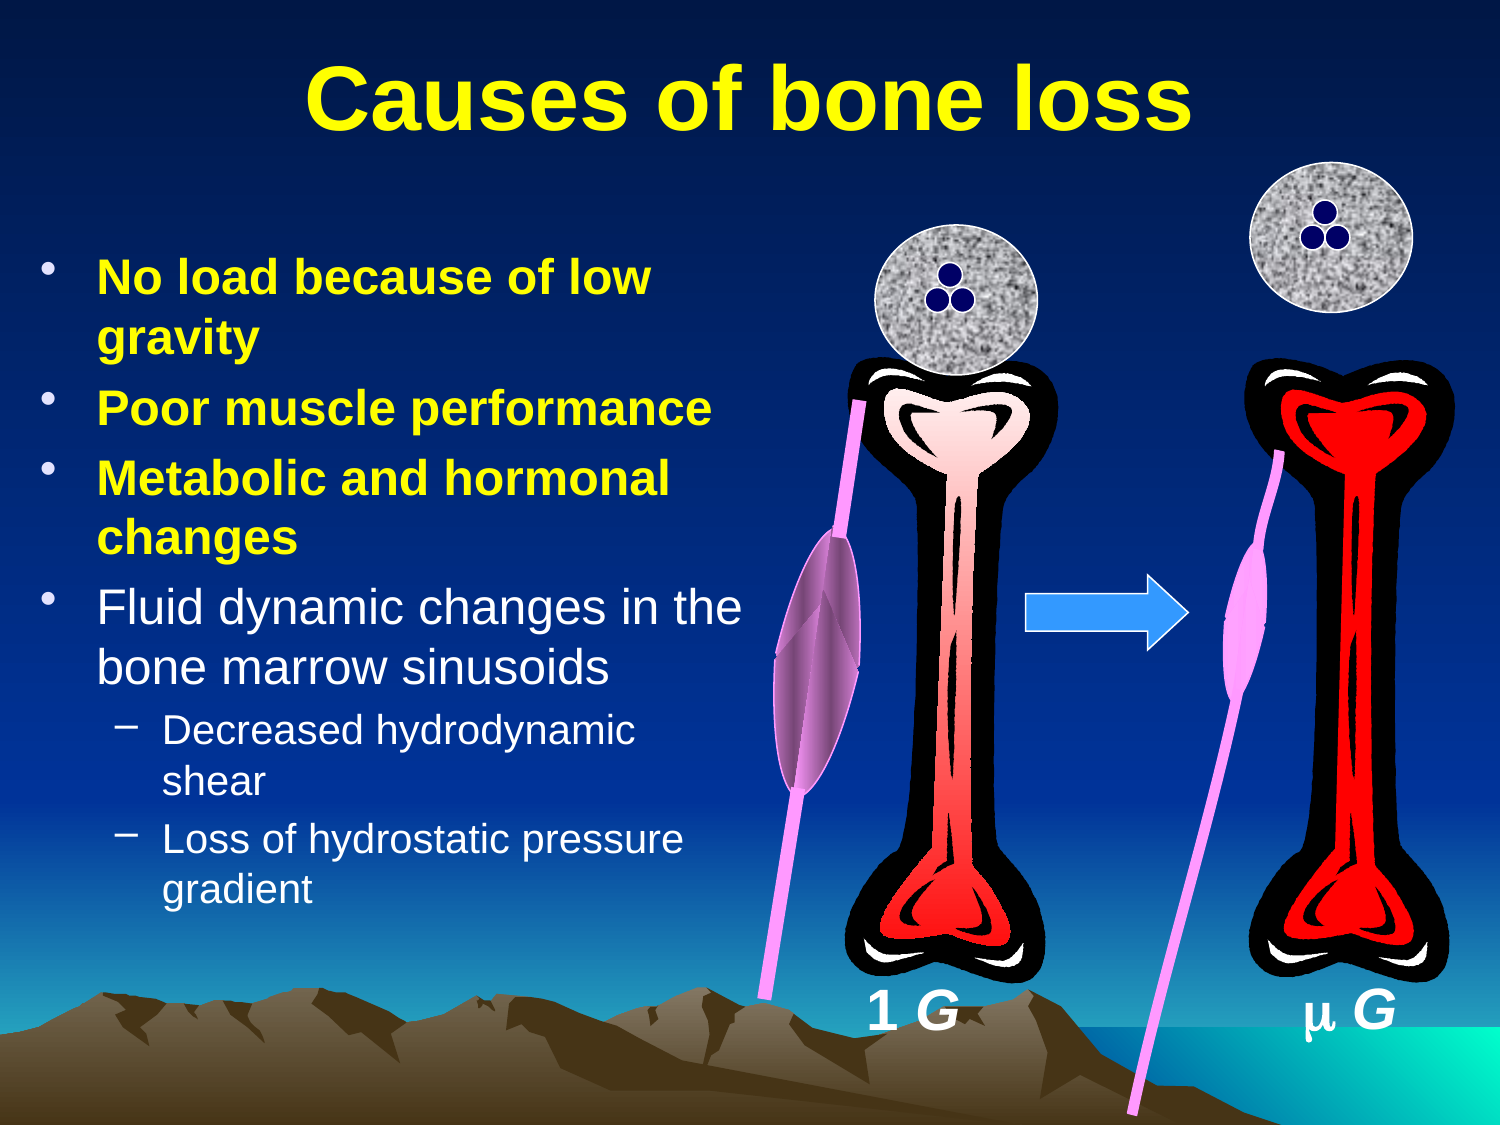

# Causes of bone loss

No load because of low gravity
Poor muscle performance
Metabolic and hormonal changes
Fluid dynamic changes in the bone marrow sinusoids
Decreased hydrodynamic shear
Loss of hydrostatic pressure gradient

μ G
1 G